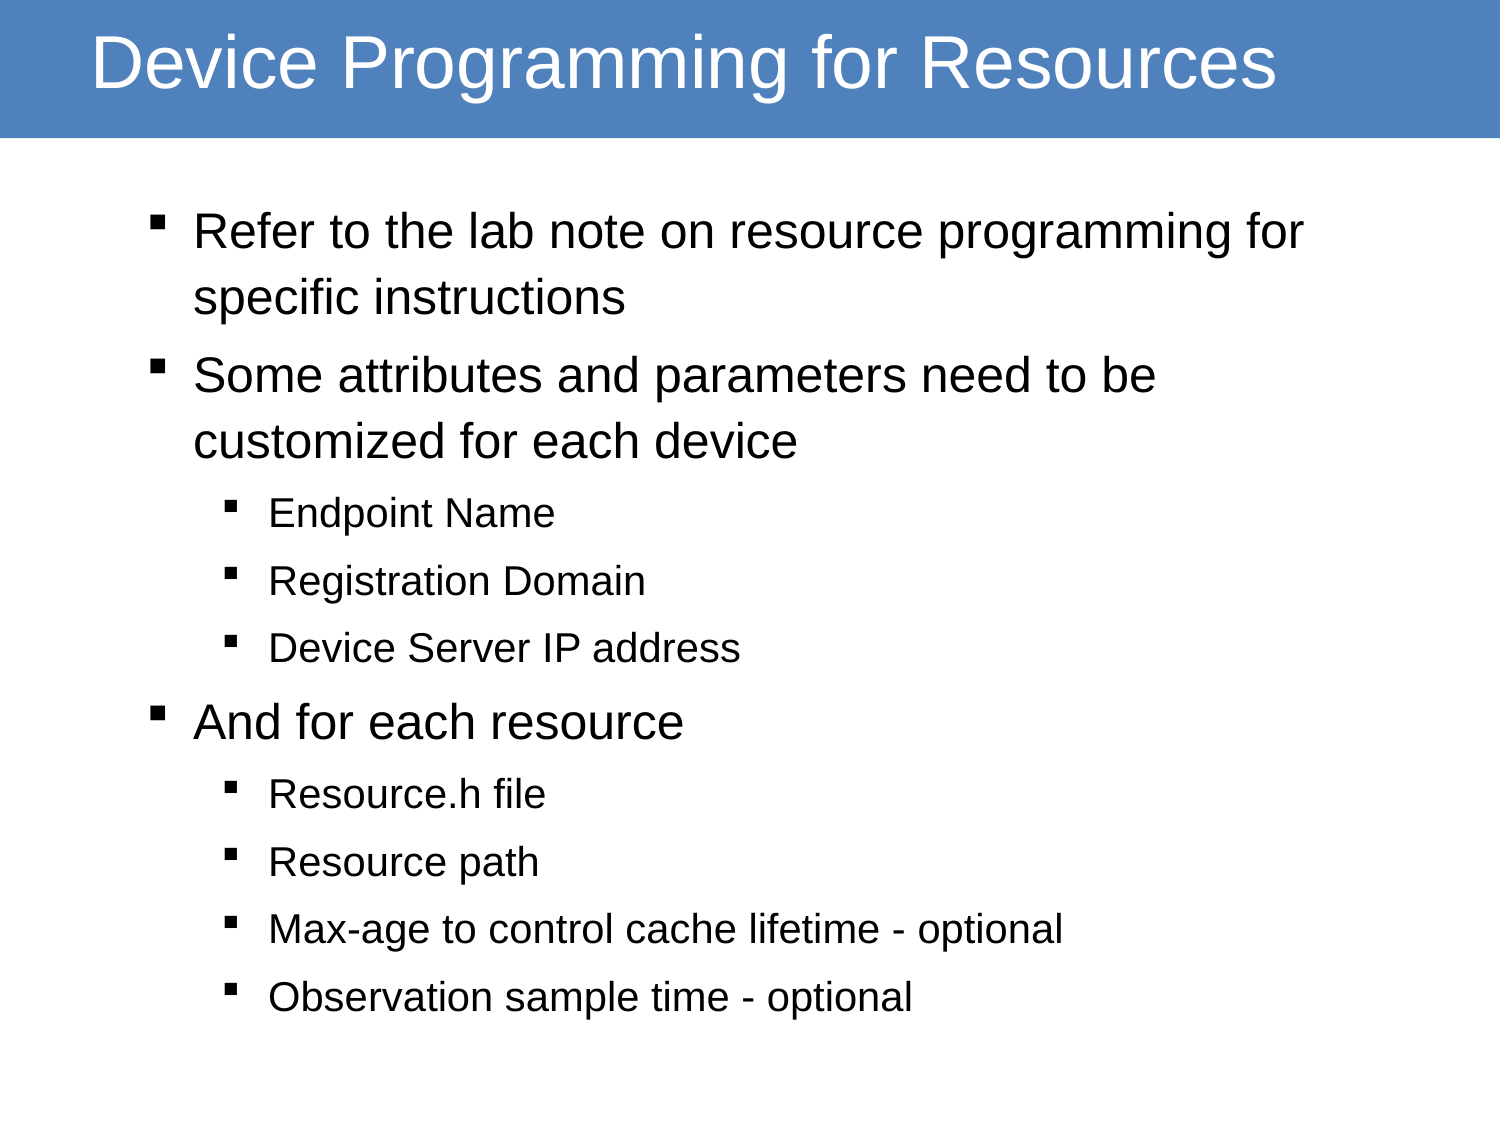

# Device Programming for Resources

Refer to the lab note on resource programming for specific instructions
Some attributes and parameters need to be customized for each device
Endpoint Name
Registration Domain
Device Server IP address
And for each resource
Resource.h file
Resource path
Max-age to control cache lifetime - optional
Observation sample time - optional